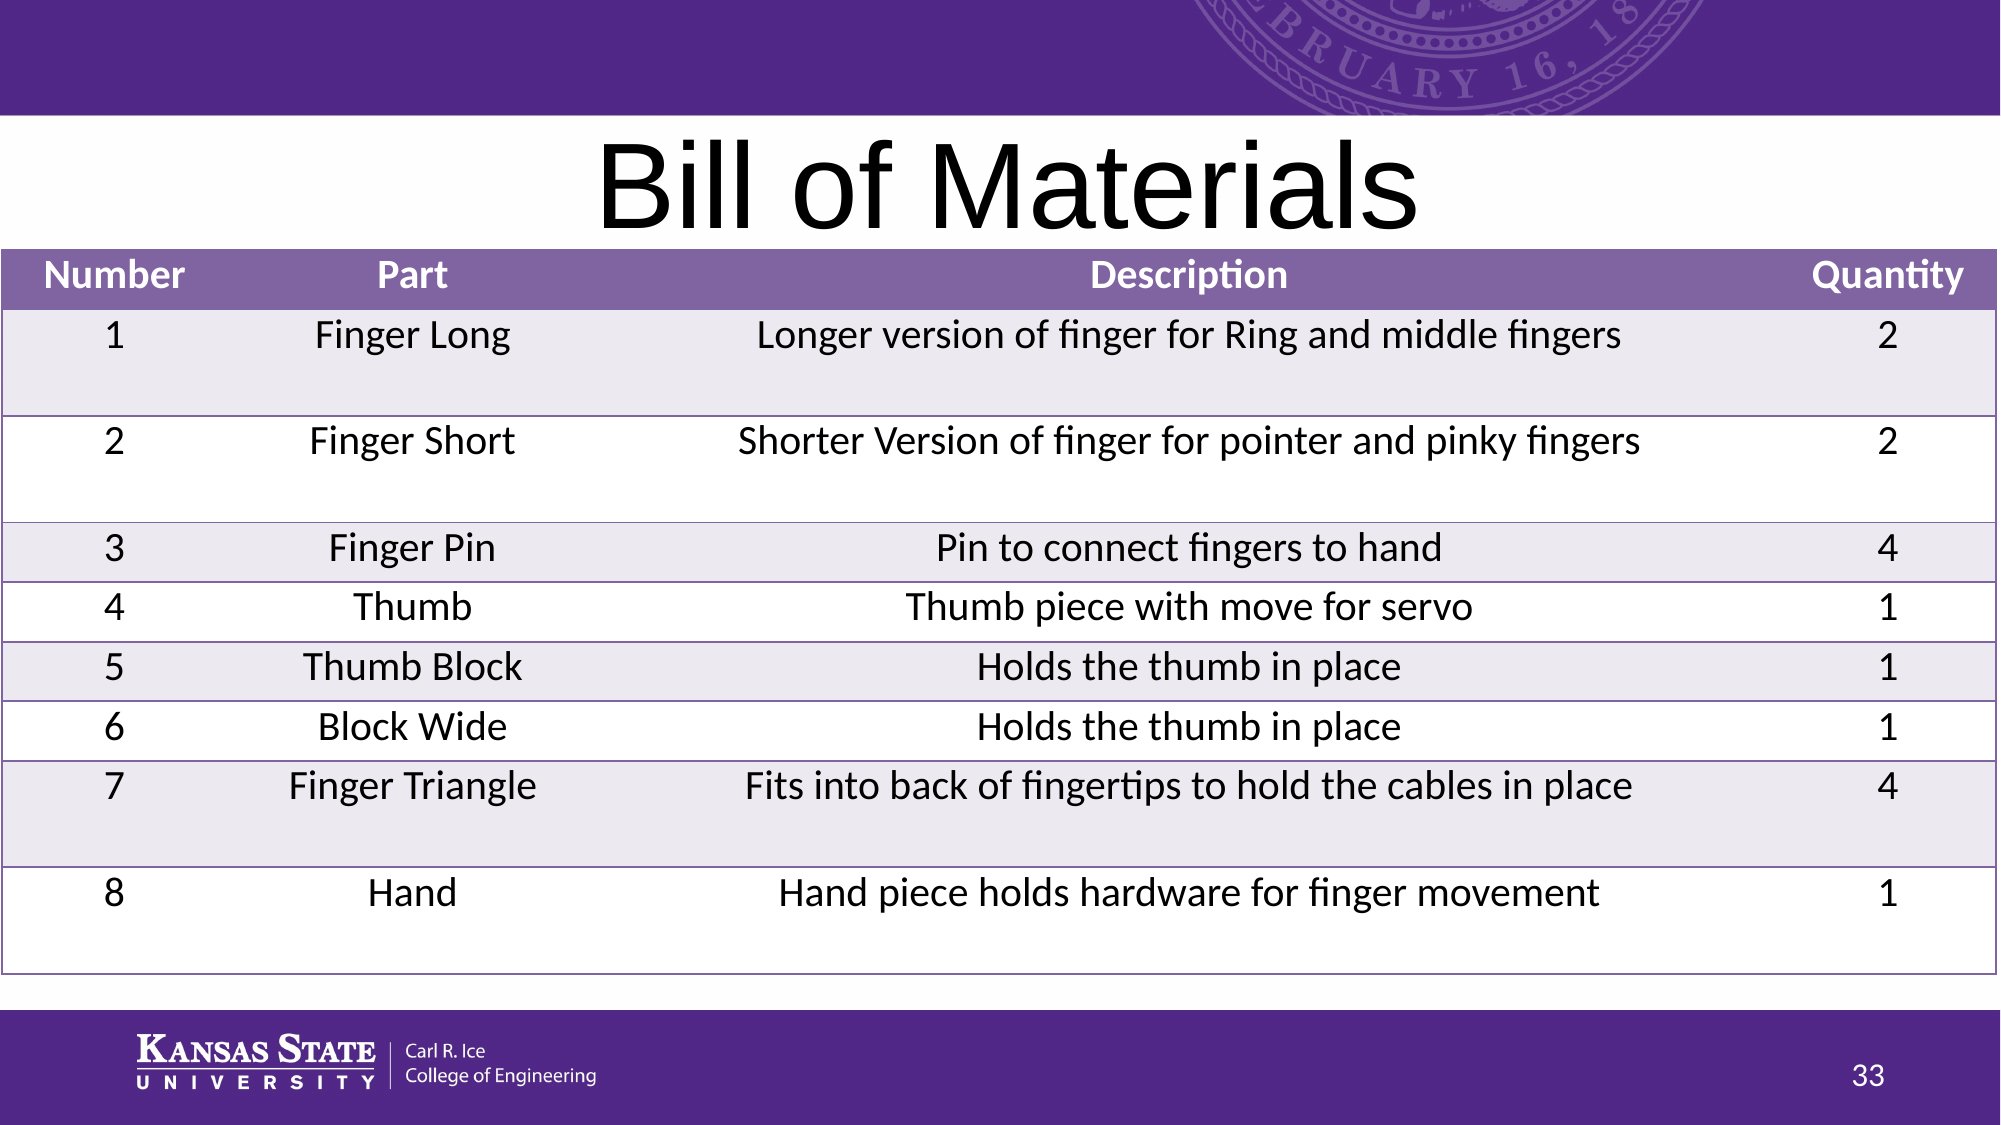

# Bill of Materials
| Number | Part | Description | Quantity |
| --- | --- | --- | --- |
| 1 | Finger Long | Longer version of finger for Ring and middle fingers | 2 |
| 2 | Finger Short | Shorter Version of finger for pointer and pinky fingers | 2 |
| 3 | Finger Pin | Pin to connect fingers to hand | 4 |
| 4 | Thumb | Thumb piece with move for servo | 1 |
| 5 | Thumb Block | Holds the thumb in place | 1 |
| 6 | Block Wide | Holds the thumb in place | 1 |
| 7 | Finger Triangle | Fits into back of fingertips to hold the cables in place | 4 |
| 8 | Hand | Hand piece holds hardware for finger movement | 1 |
33